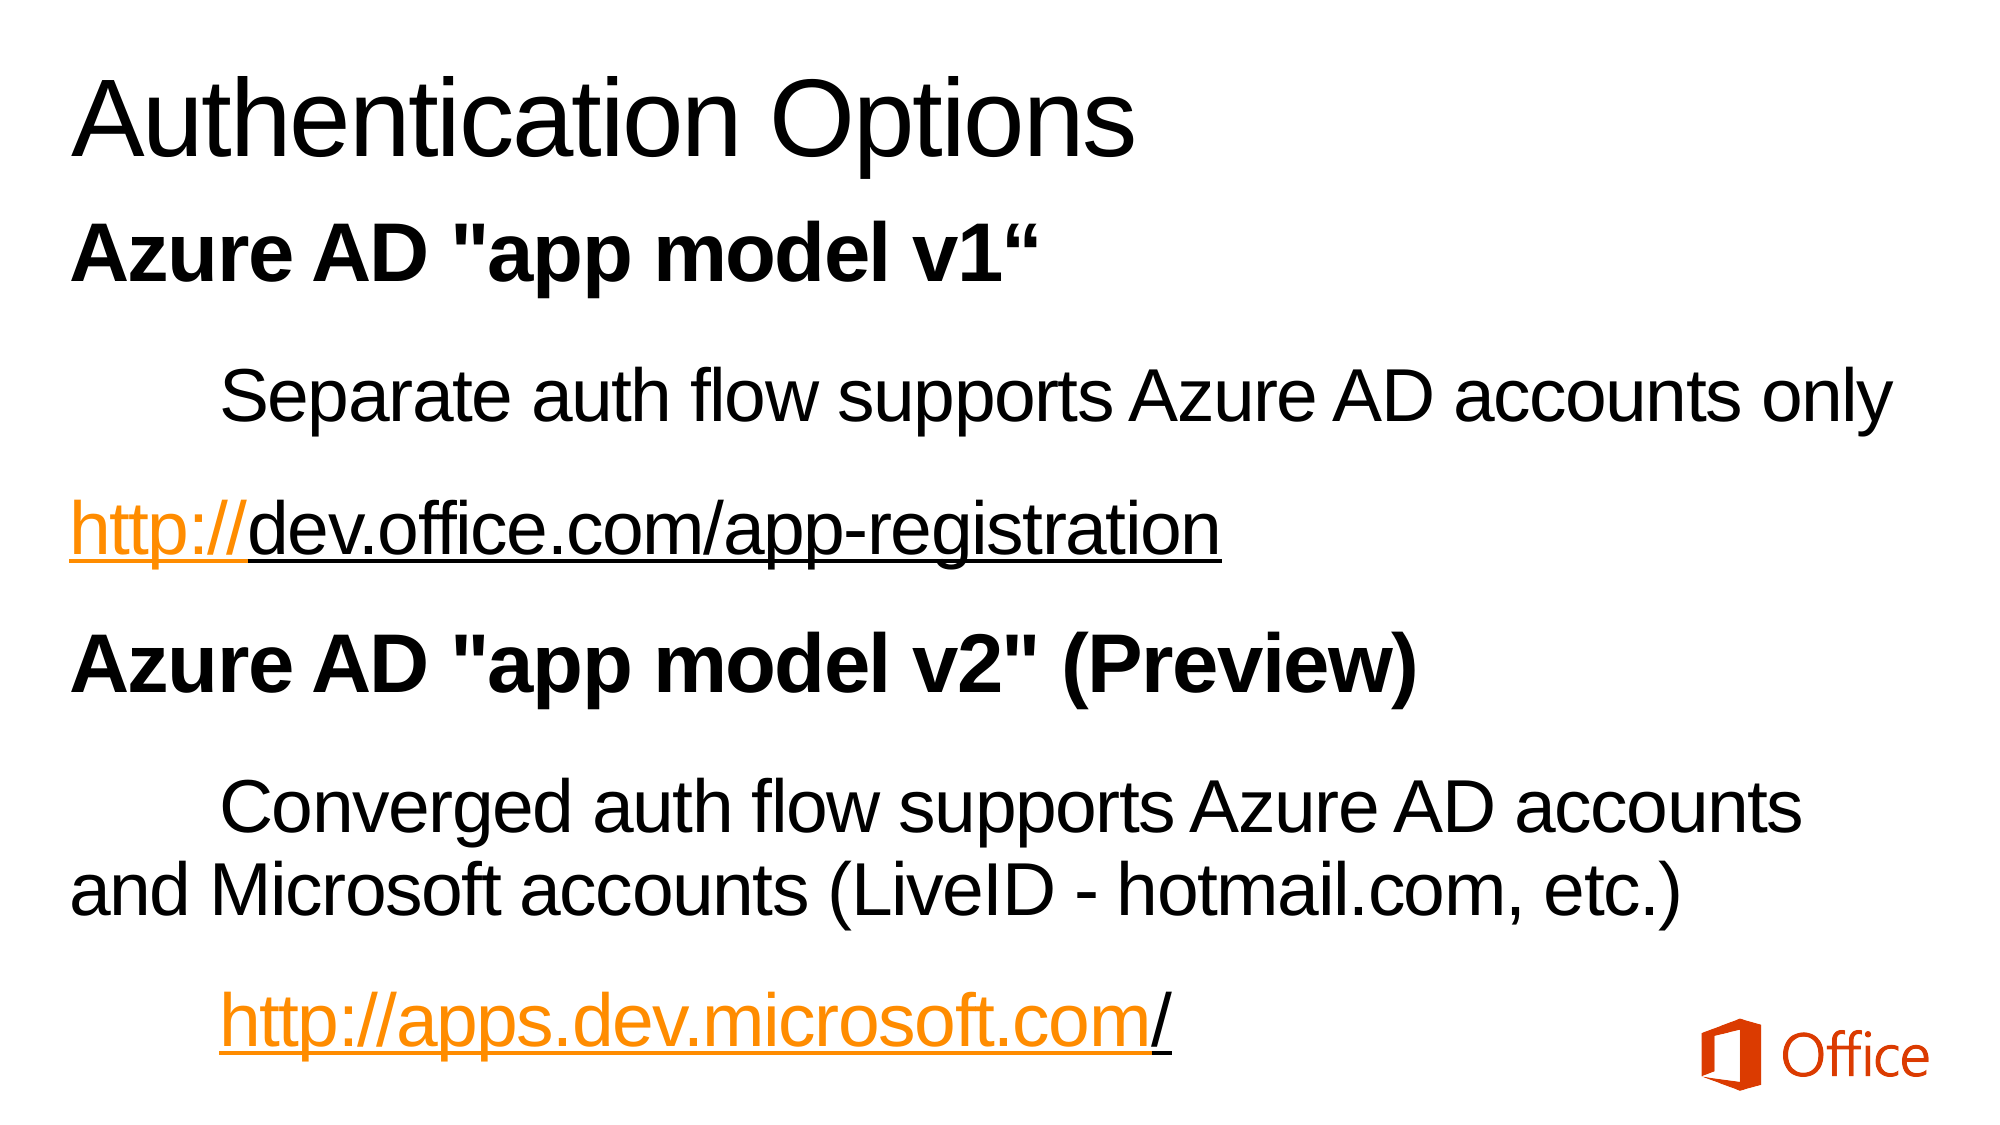

# Authentication Options
Azure AD "app model v1“
	Separate auth flow supports Azure AD accounts only
http://dev.office.com/app-registration
Azure AD "app model v2" (Preview)
	Converged auth flow supports Azure AD accounts and Microsoft accounts (LiveID - hotmail.com, etc.)
	http://apps.dev.microsoft.com/